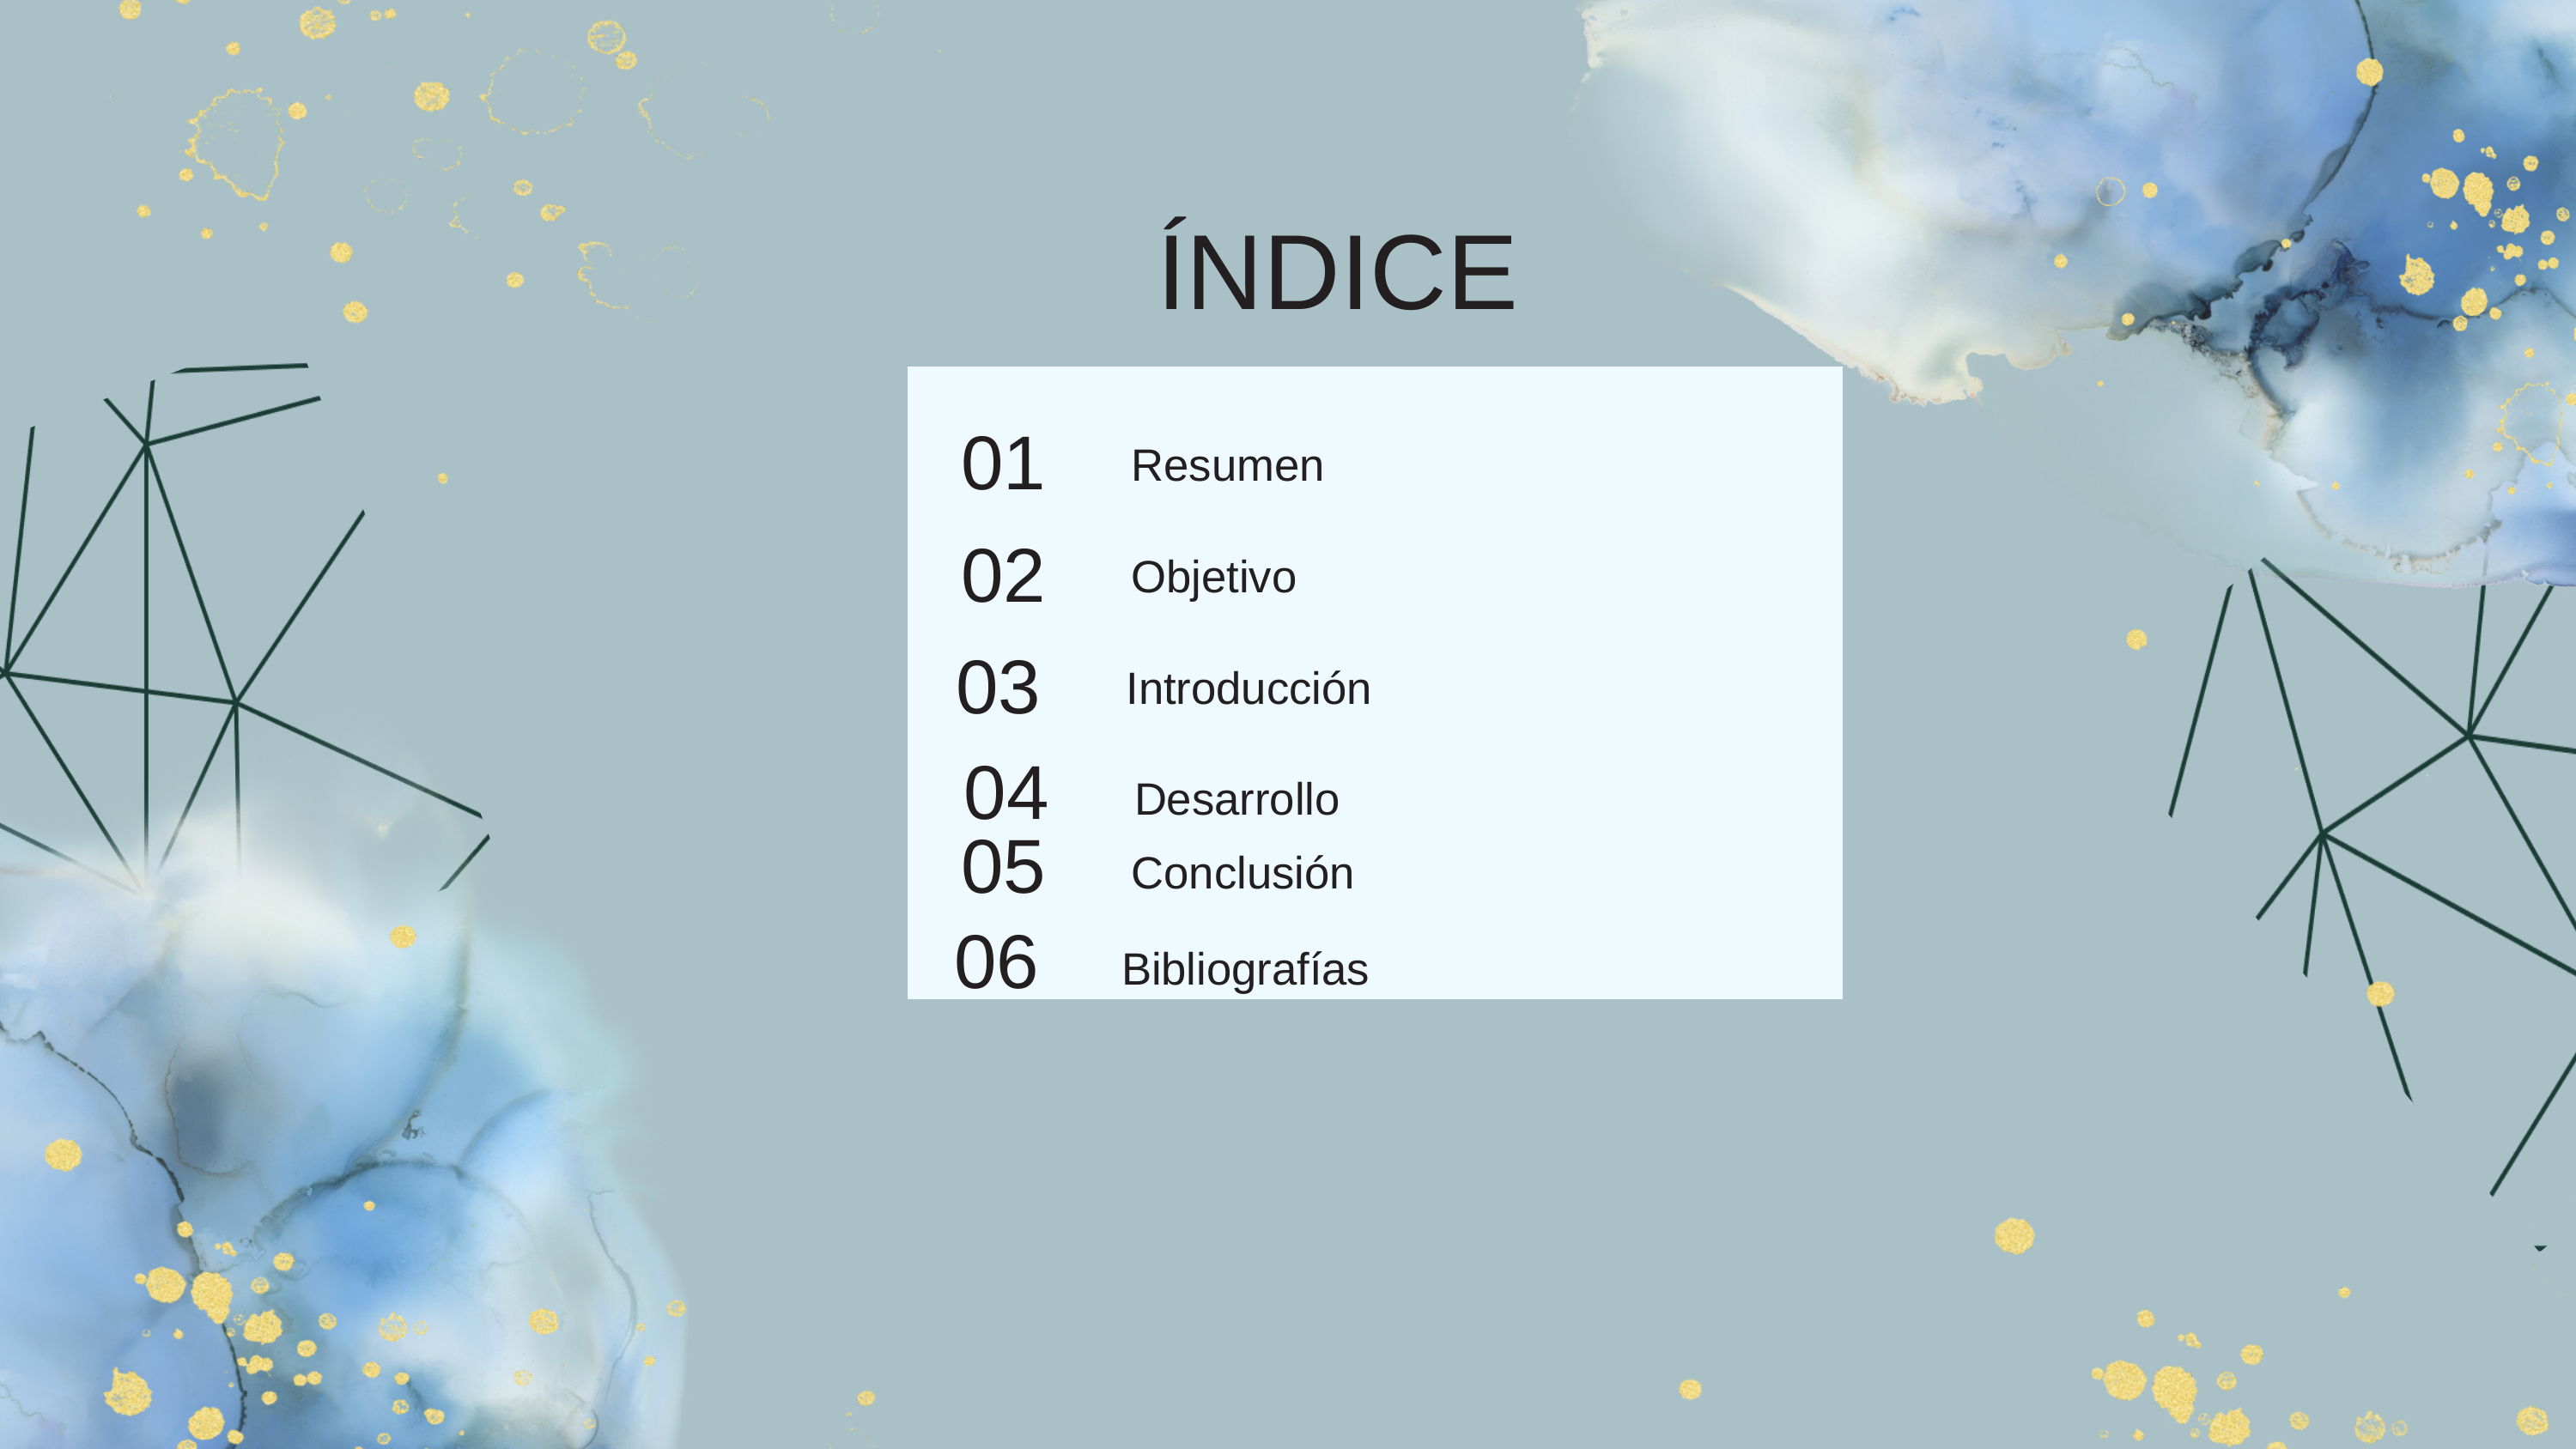

ÍNDICE

01
Resumen

02
Objetivo
03
Introducción

04
Desarrollo

05
Conclusión

06
Bibliografías